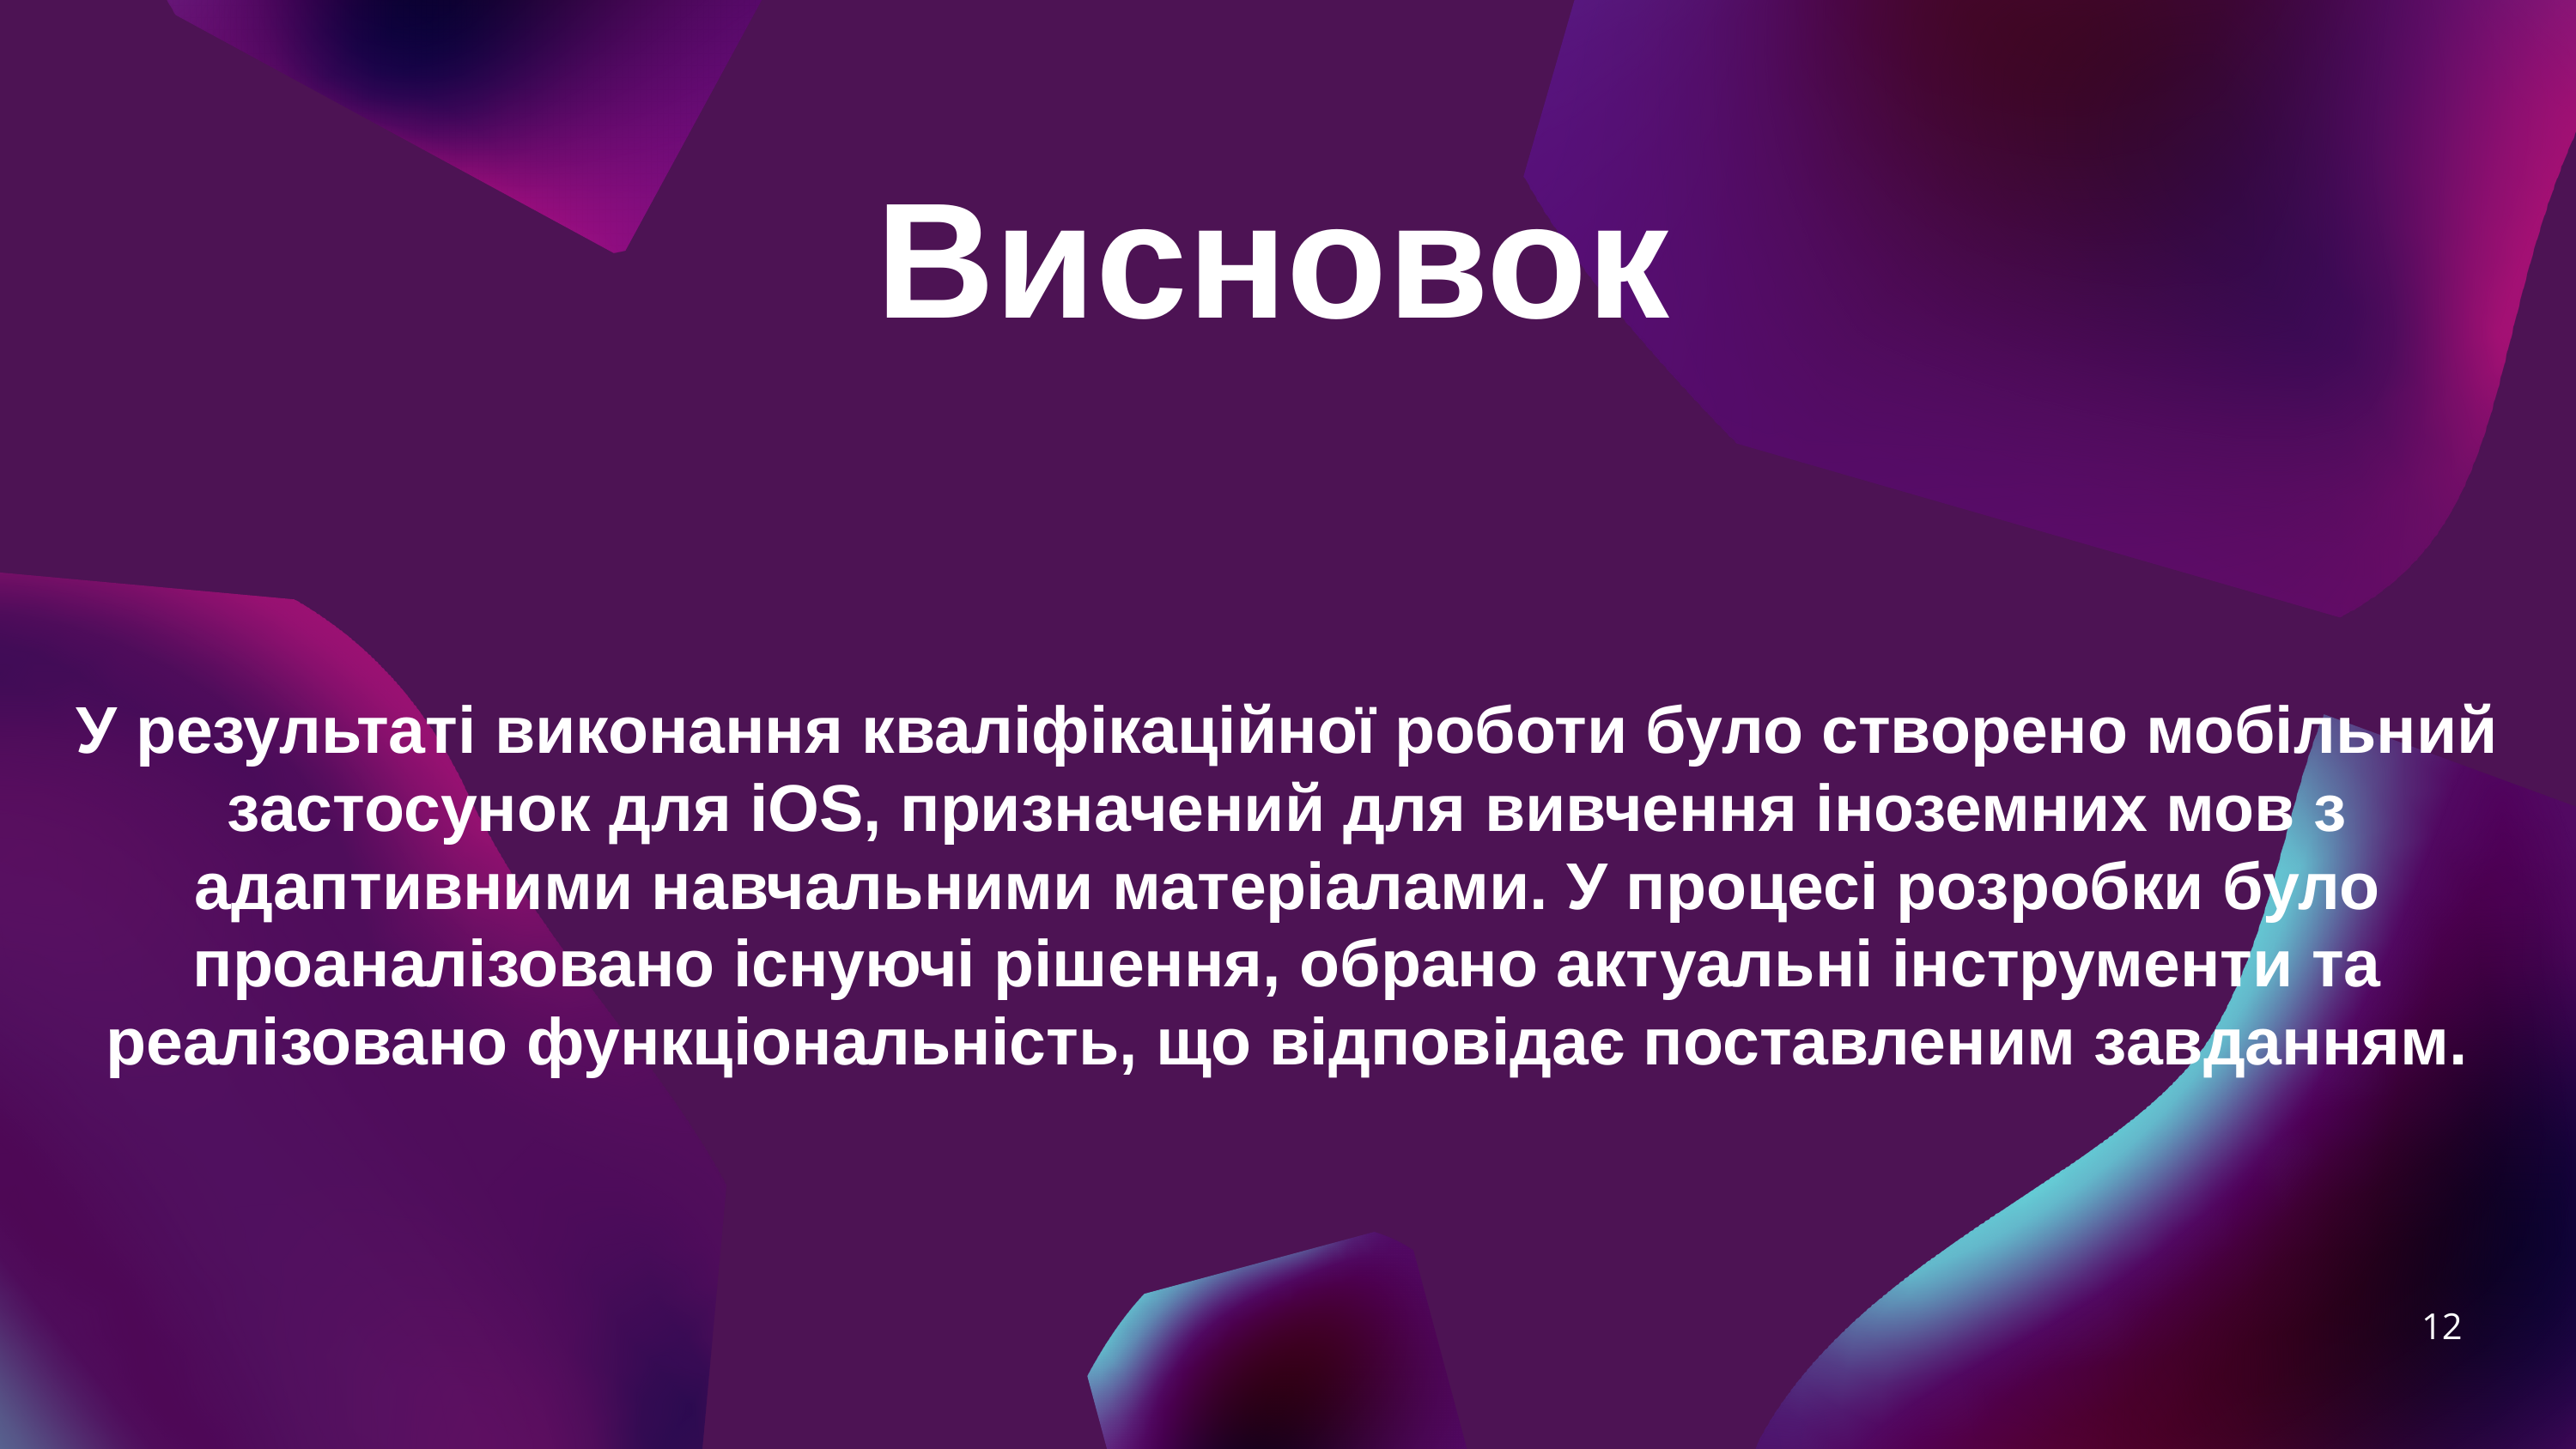

Висновок

У результаті виконання кваліфікаційної роботи було створено мобільний застосунок для iOS, призначений для вивчення іноземних мов з адаптивними навчальними матеріалами. У процесі розробки було проаналізовано існуючі рішення, обрано актуальні інструменти та реалізовано функціональність, що відповідає поставленим завданням.

12